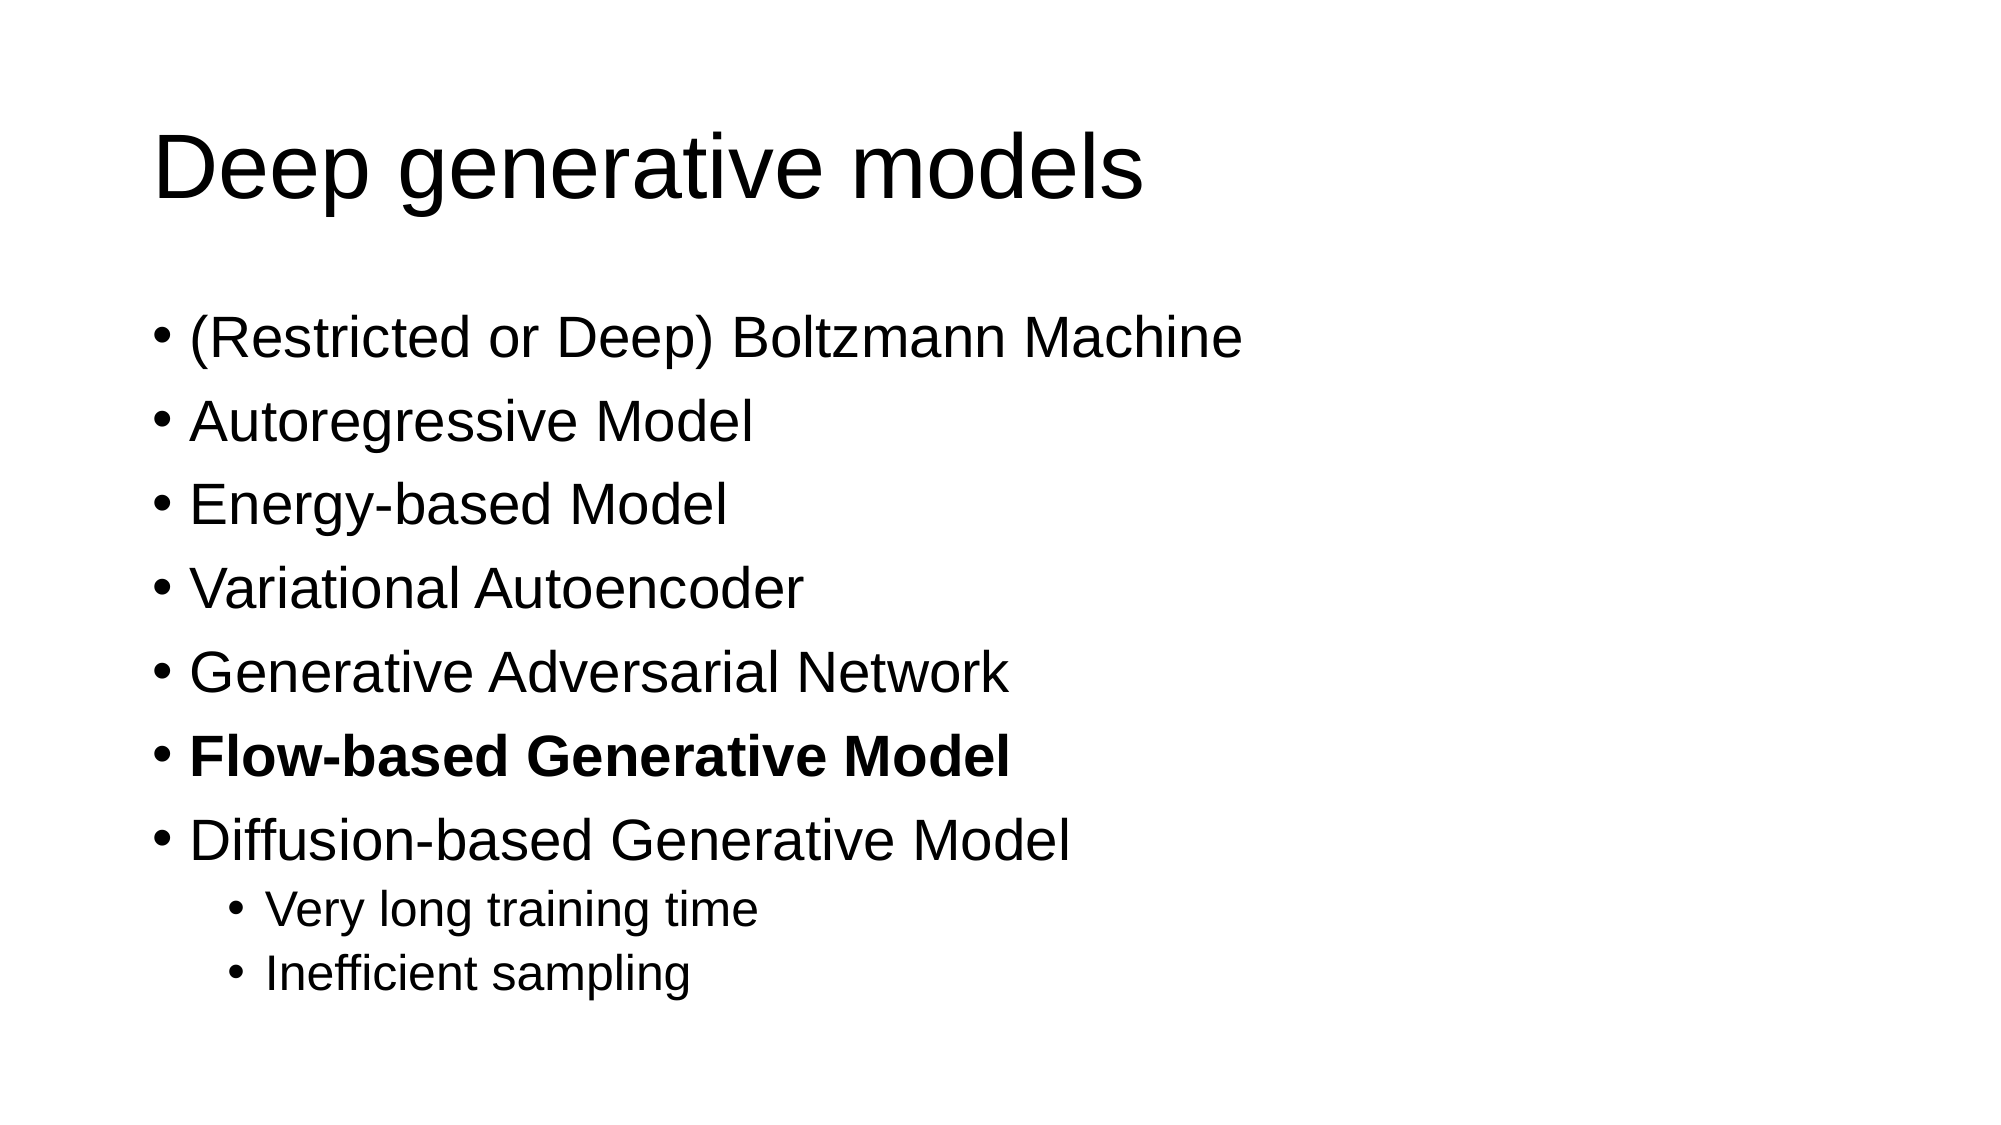

# Deep generative models
(Restricted or Deep) Boltzmann Machine
Autoregressive Model
Energy-based Model
Variational Autoencoder
Generative Adversarial Network
Flow-based Generative Model
Diffusion-based Generative Model
Very long training time
Inefficient sampling